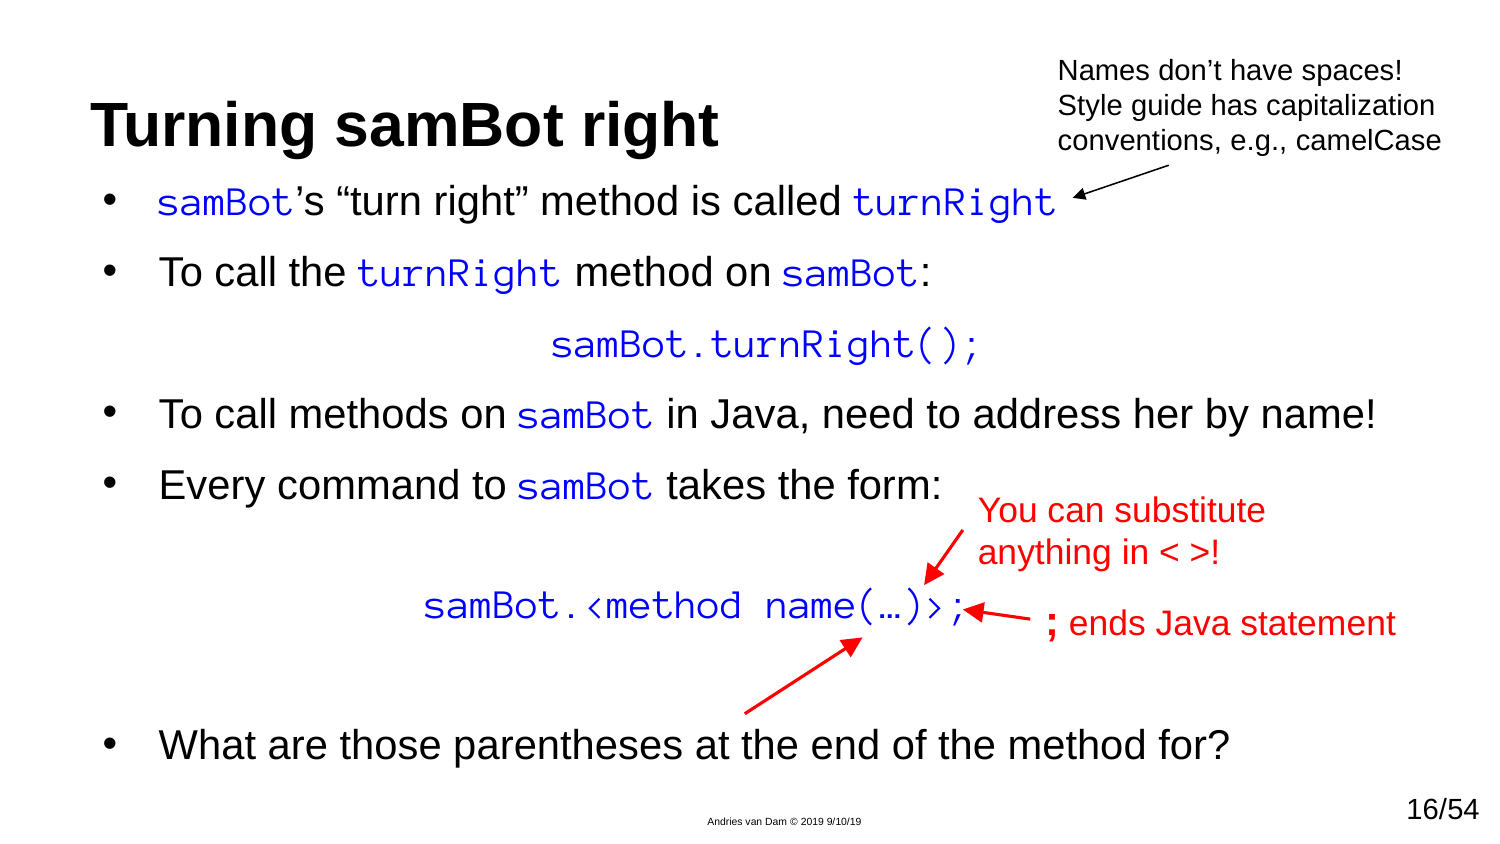

Names don’t have spaces!
Style guide has capitalization conventions, e.g., camelCase
# Turning samBot right
samBot’s “turn right” method is called turnRight
To call the turnRight method on samBot:
			samBot.turnRight();
To call methods on samBot in Java, need to address her by name!
Every command to samBot takes the form:

		 samBot.<method name(…)>;

What are those parentheses at the end of the method for?
You can substitute  anything in < >!
; ends Java statement